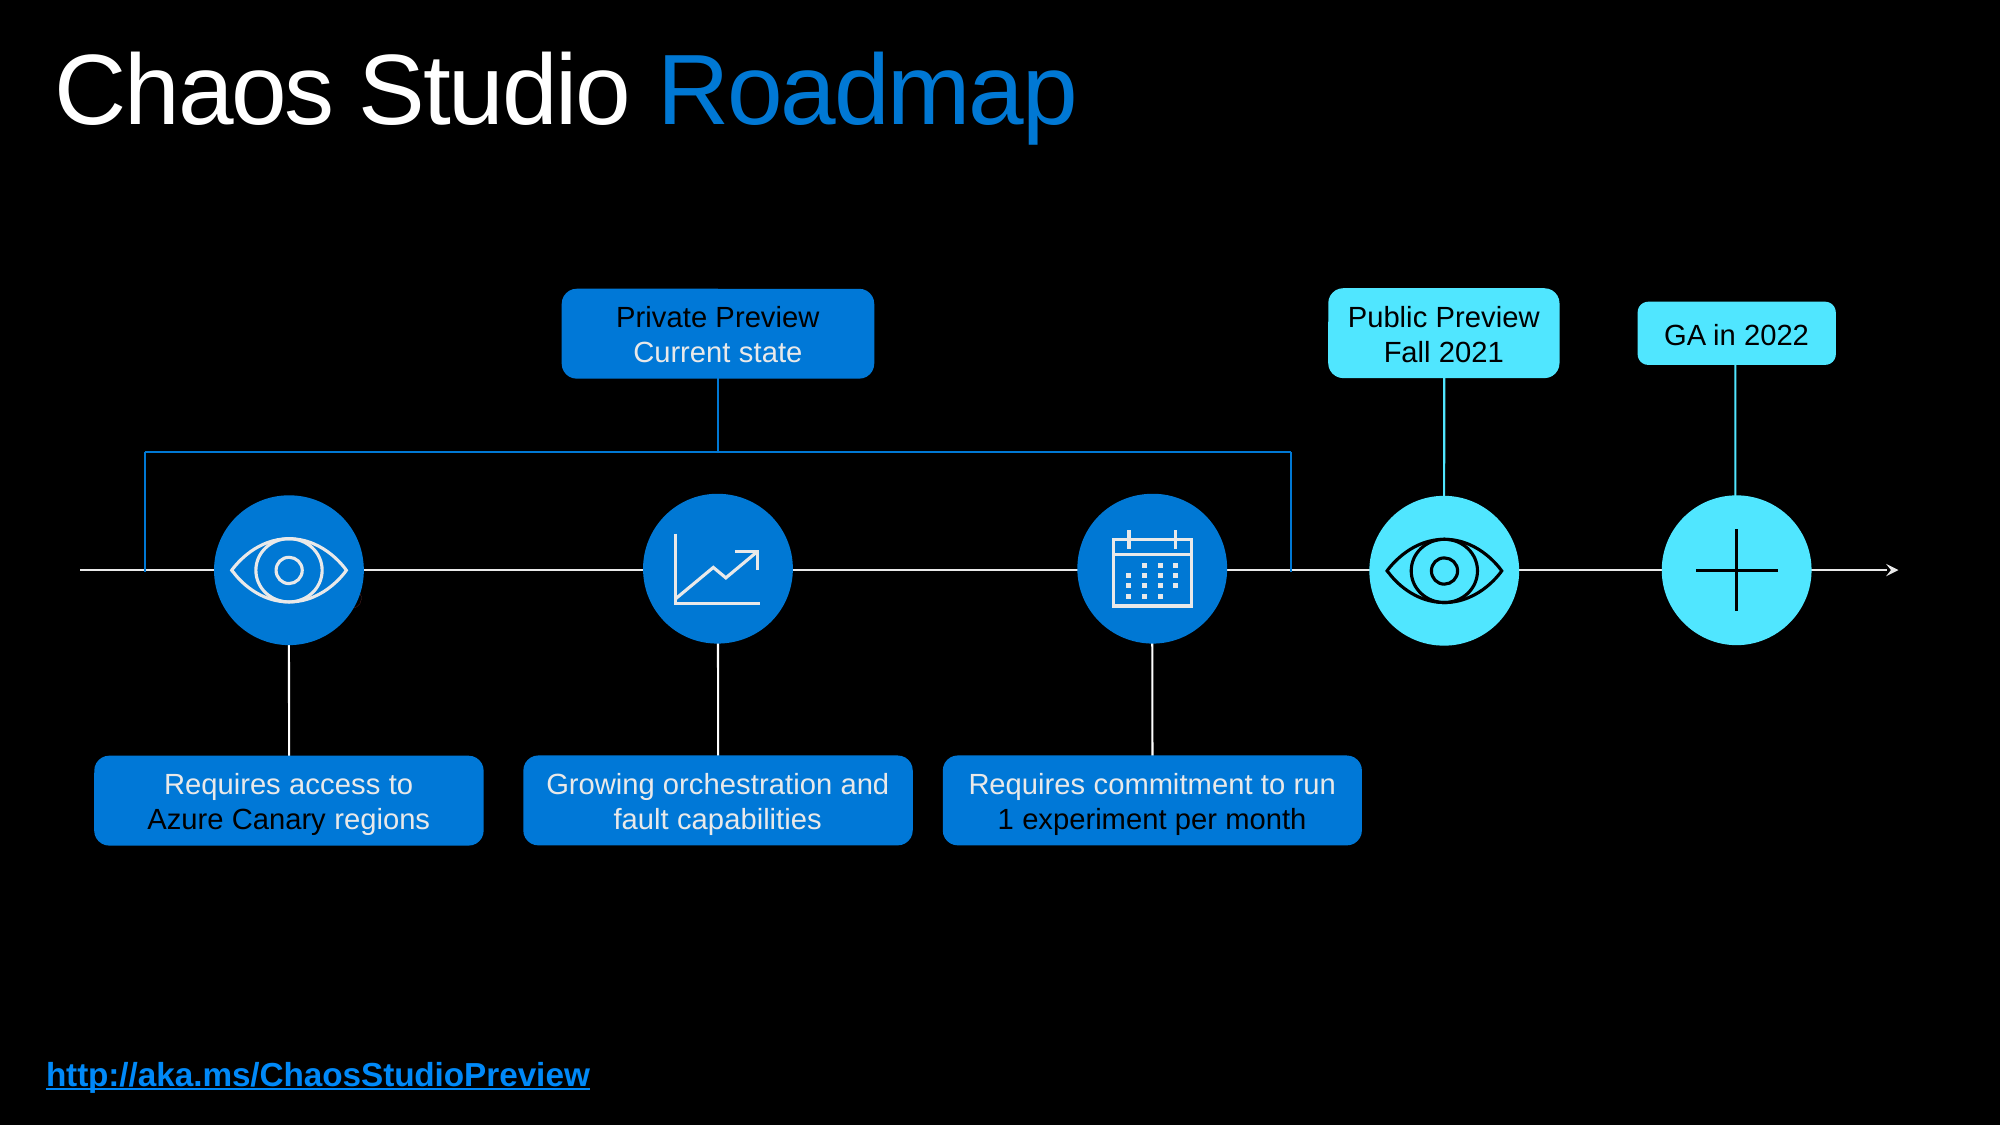

Chaos Studio Roadmap
Public Preview Fall 2021
Private Preview
Current state
GA in 2022

Growing orchestration and fault capabilities
Requires commitment to run 1 experiment per month
Requires access to
Azure Canary regions
http://aka.ms/ChaosStudioPreview